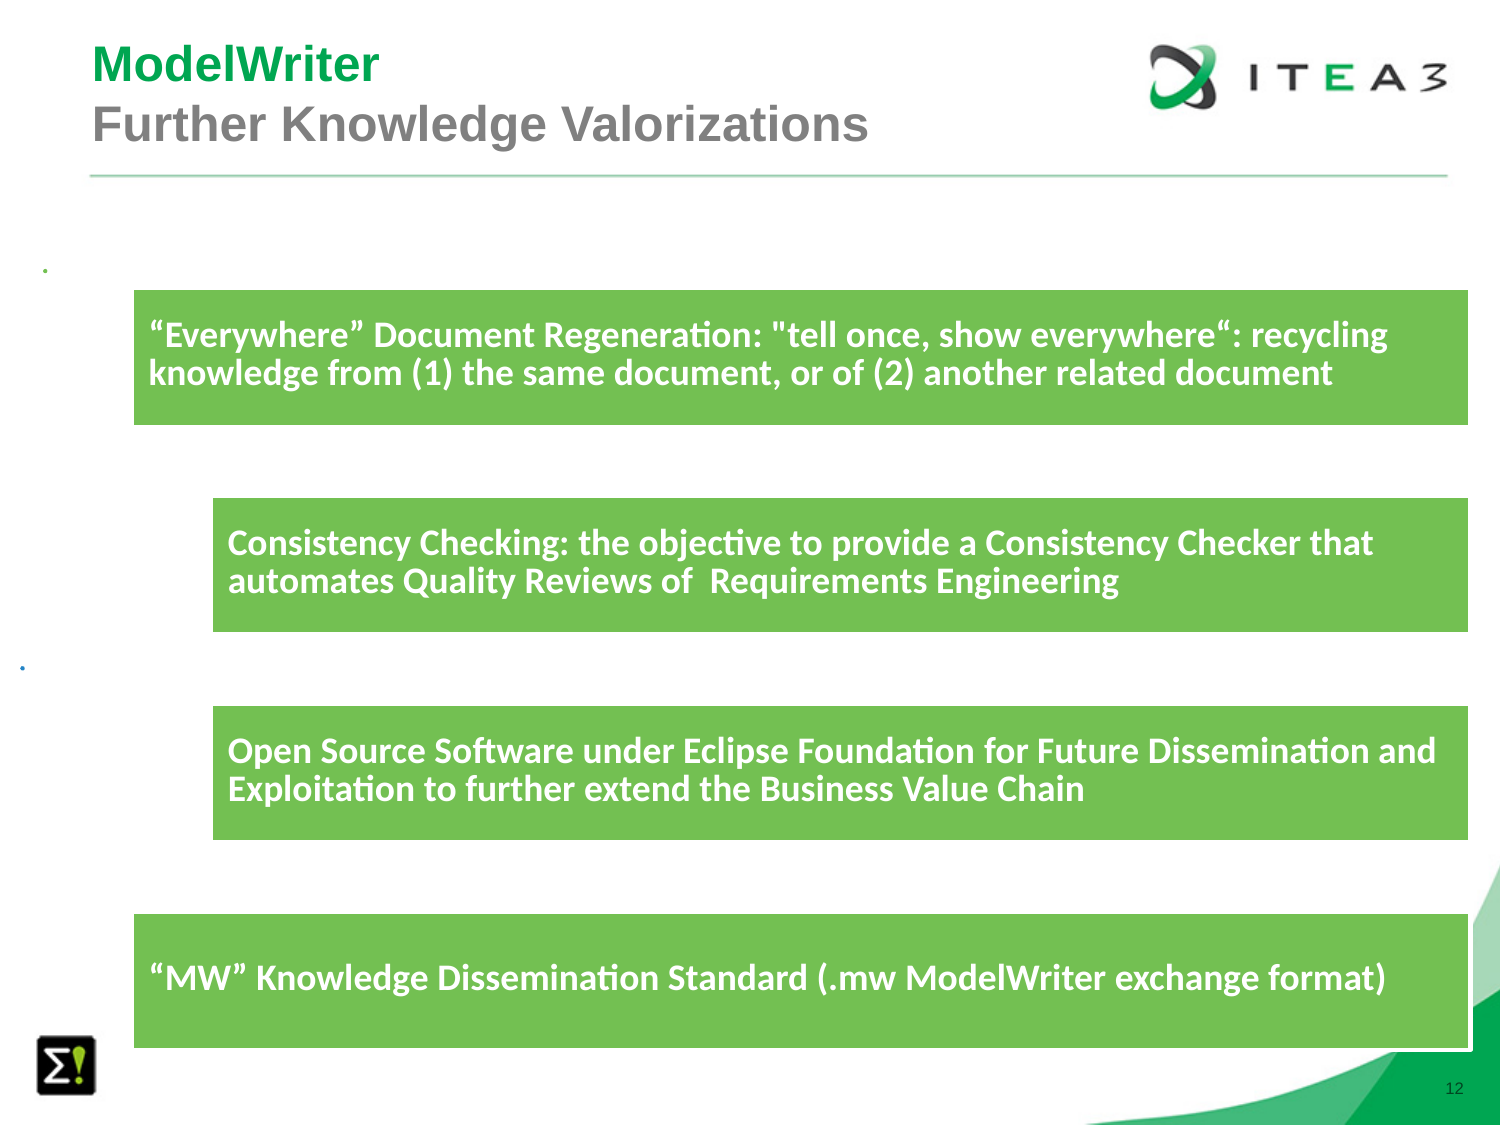

# ModelWriter Further Knowledge Valorizations
“Everywhere” Document Regeneration: "tell once, show everywhere“: recycling knowledge from (1) the same document, or of (2) another related document
Open Source Software under Eclipse Foundation for Future Dissemination and Exploitation to further extend the Business Value Chain
Consistency Checking: the objective to provide a Consistency Checker that automates Quality Reviews of  Requirements Engineering
“MW” Knowledge Dissemination Standard (.mw ModelWriter exchange format)